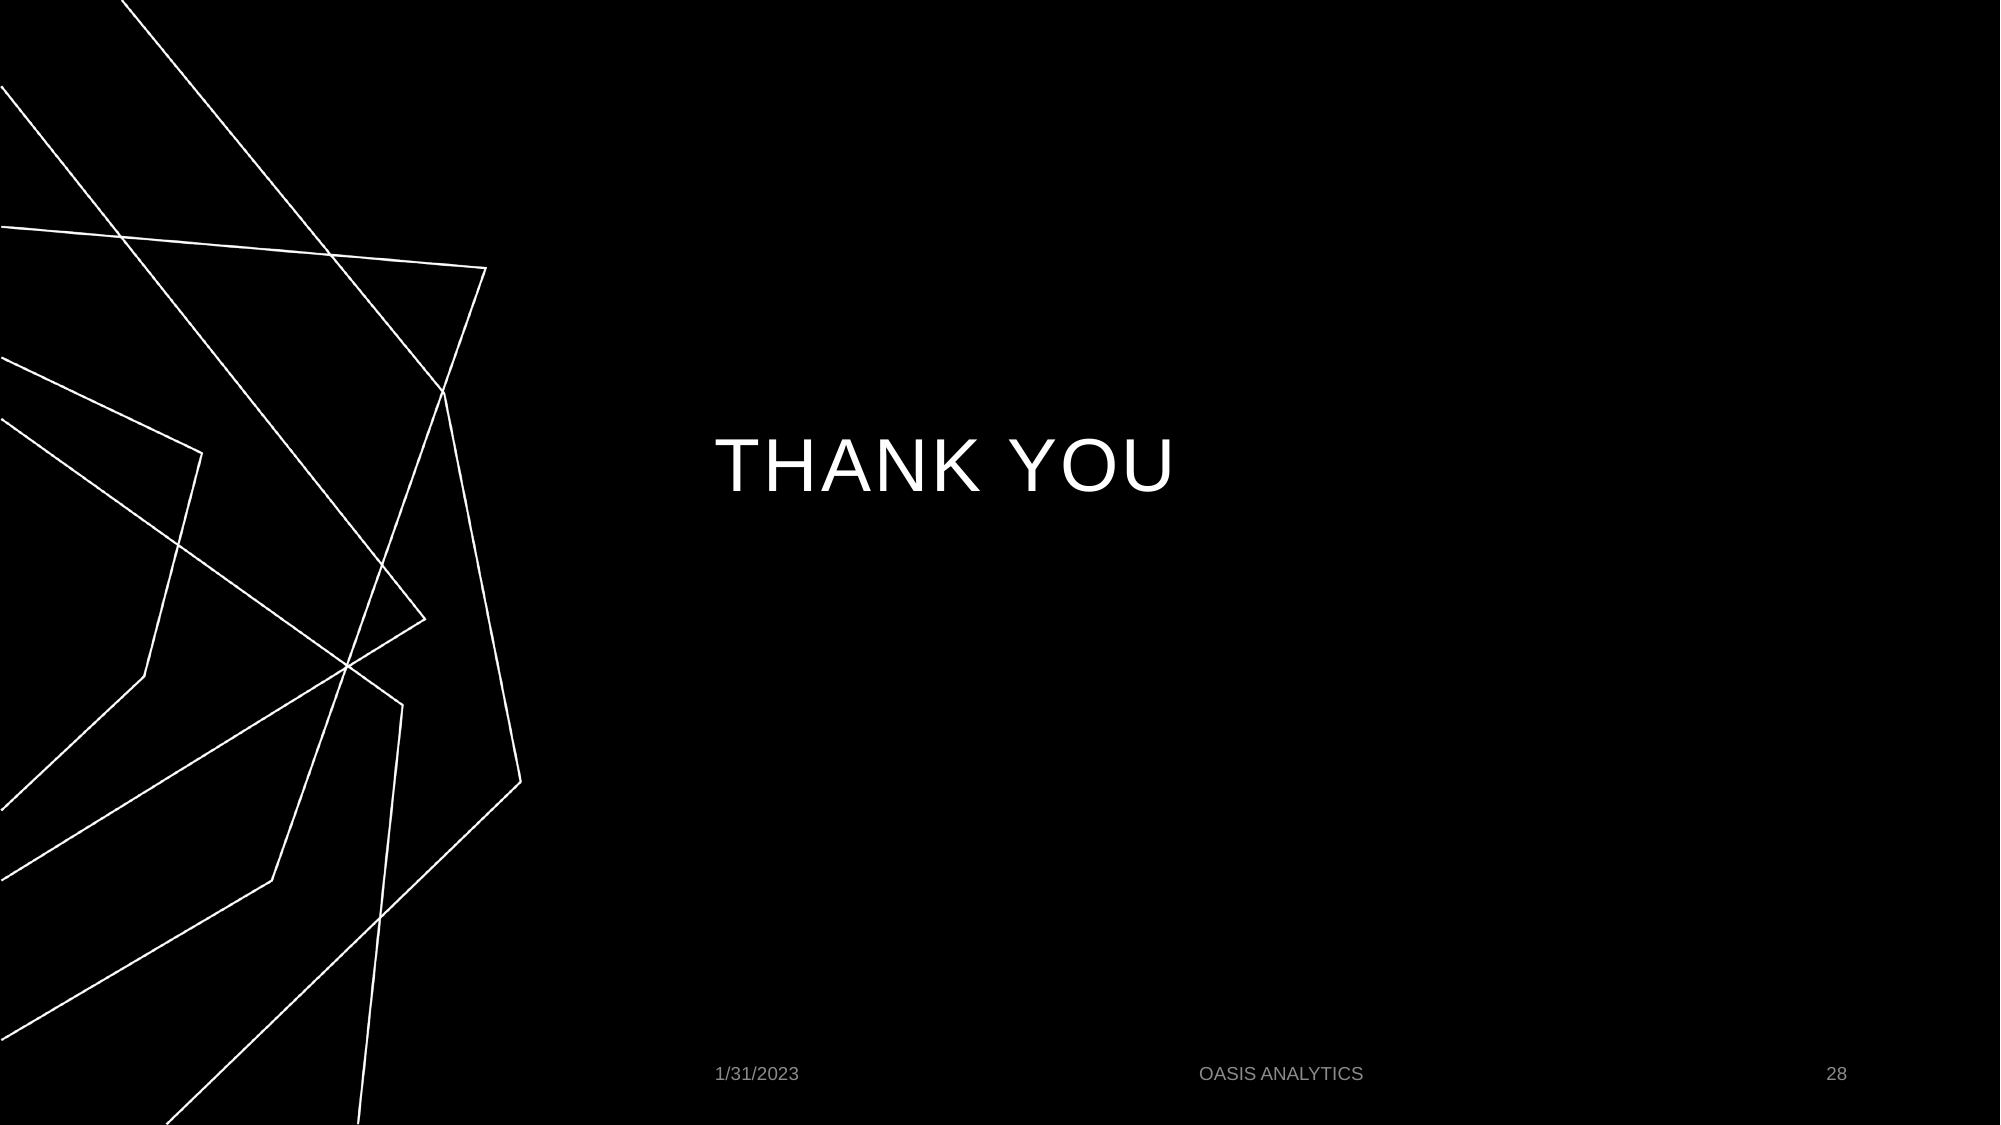

# THANK YOU
1/31/2023
OASIS ANALYTICS
28